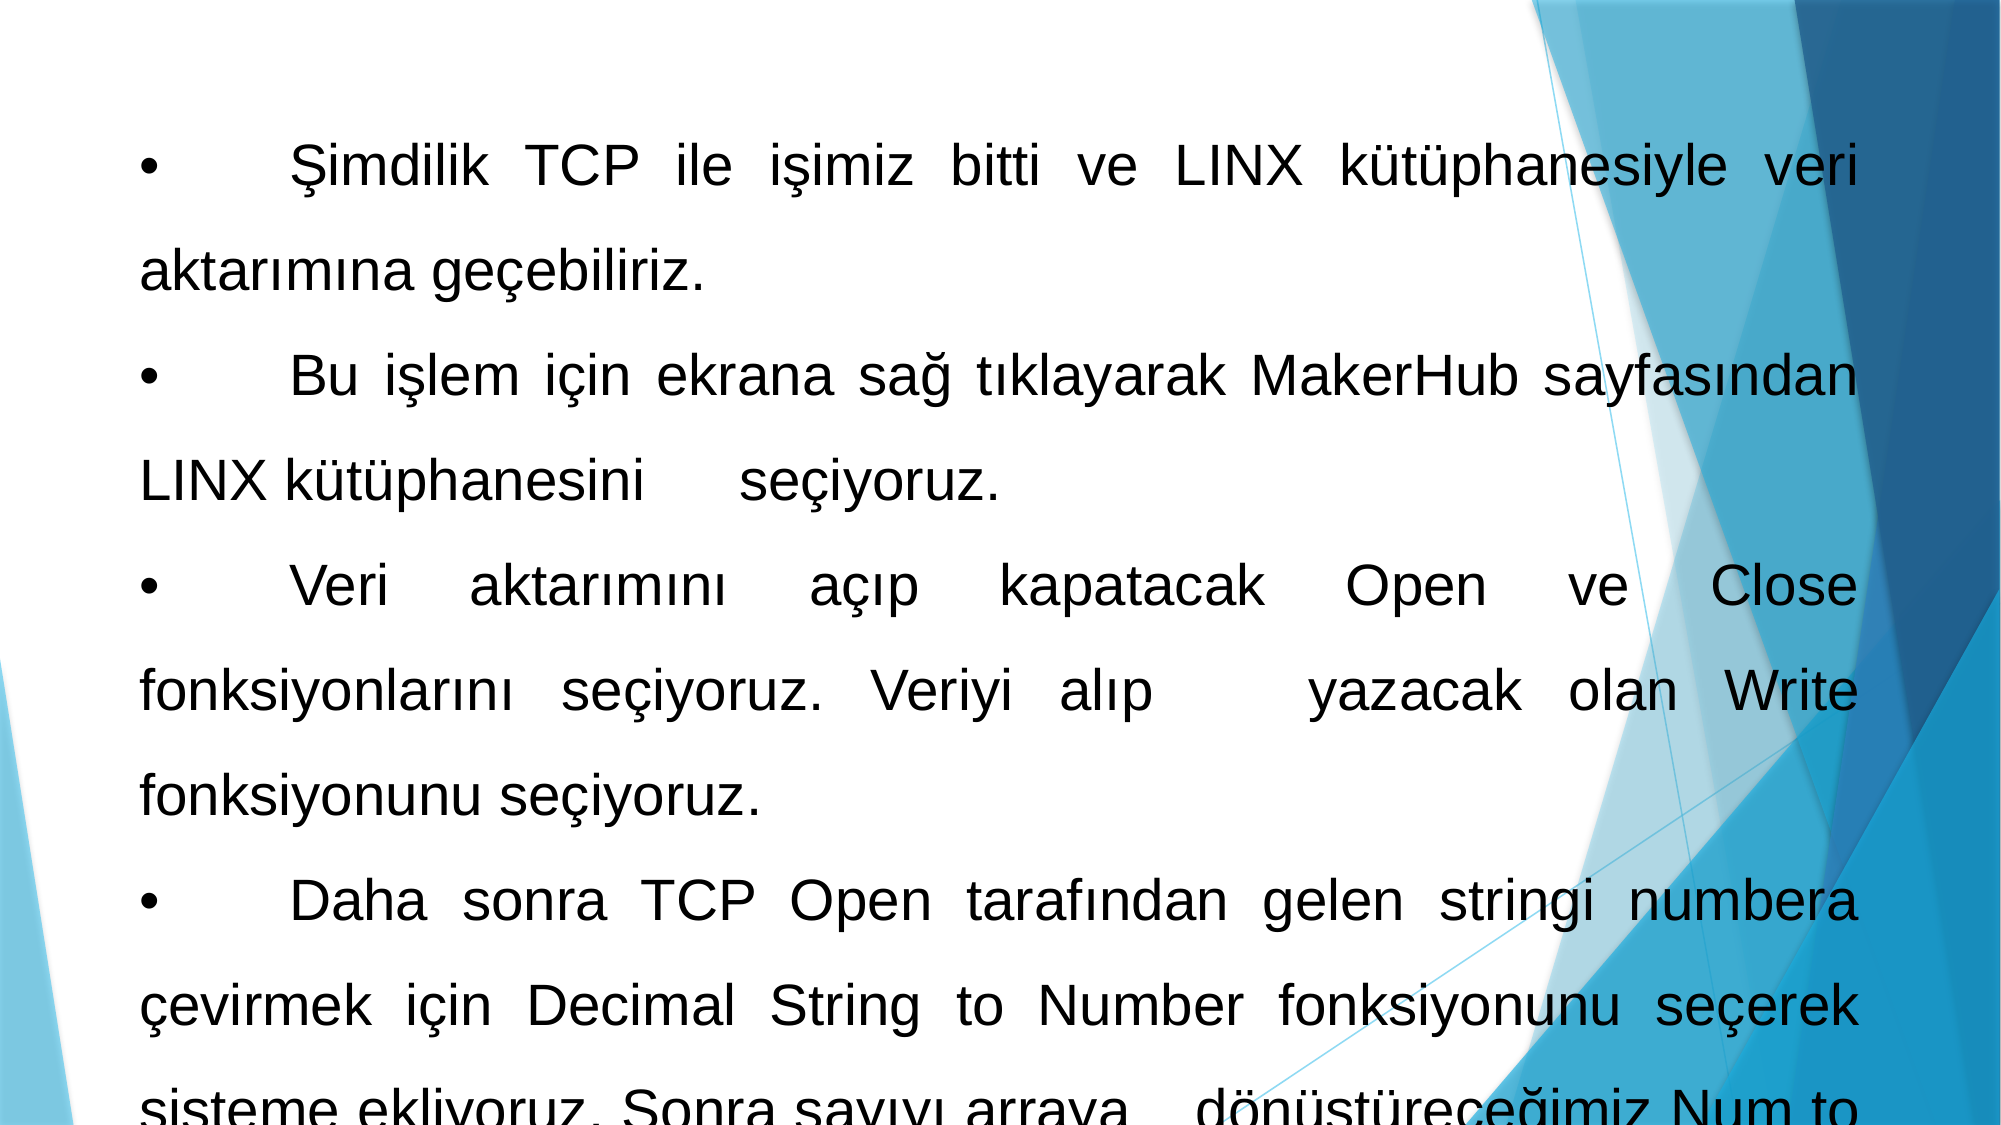

•	Şimdilik TCP ile işimiz bitti ve LINX kütüphanesiyle veri aktarımına geçebiliriz.
•	Bu işlem için ekrana sağ tıklayarak MakerHub sayfasından LINX kütüphanesini 	seçiyoruz.
•	Veri aktarımını açıp kapatacak Open ve Close fonksiyonlarını seçiyoruz. Veriyi alıp 	yazacak olan Write fonksiyonunu seçiyoruz.
•	Daha sonra TCP Open tarafından gelen stringi numbera çevirmek için Decimal String 	to Number fonksiyonunu seçerek sisteme ekliyoruz. Sonra sayıyı arraya 	dönüştüreceğimiz Num to Array fonksiyonunu seçerek Digital Write fonksiyonuna 	bağlantımızı yapıyoruz.